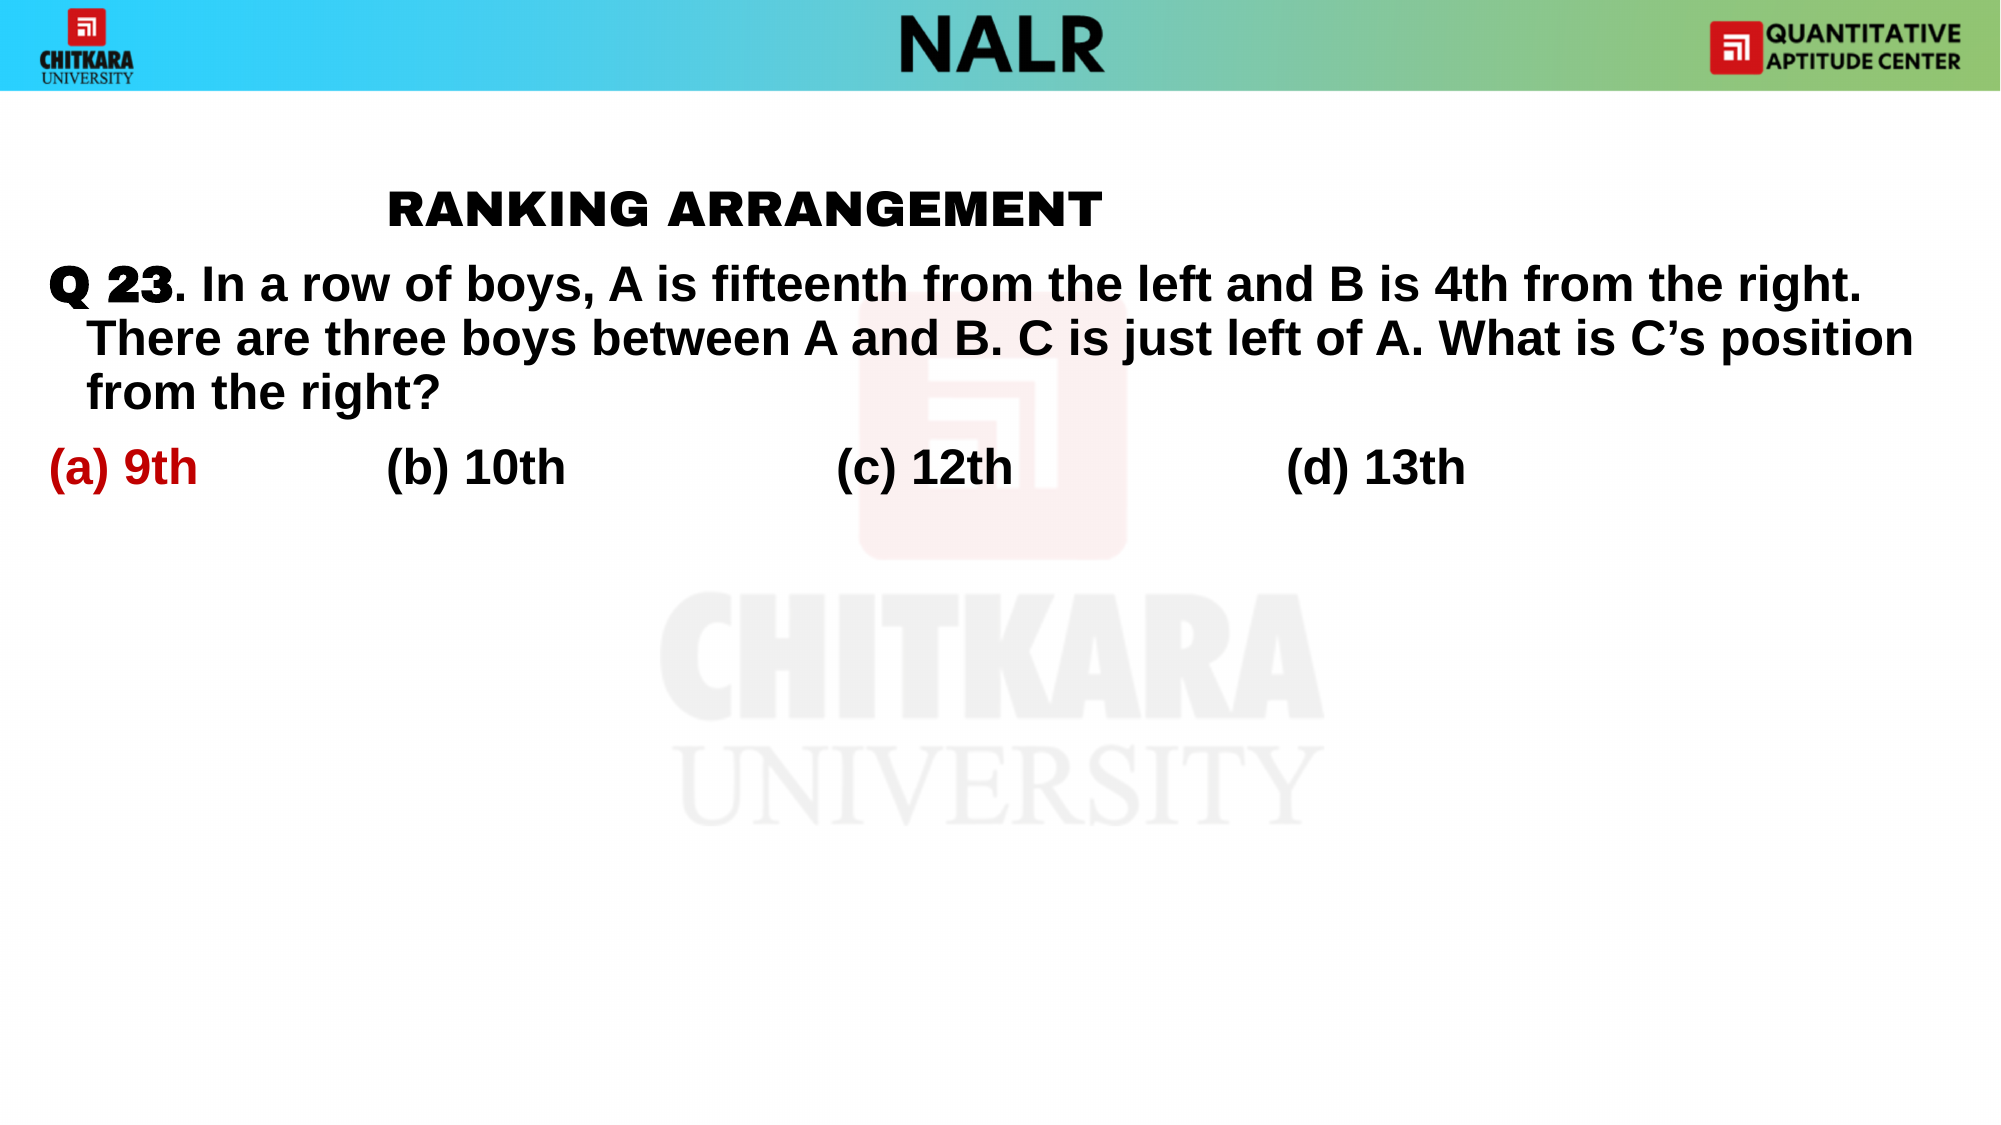

#
			RANKING ARRANGEMENT
Q 23. In a row of boys, A is fifteenth from the left and B is 4th from the right. There are three boys between A and B. C is just left of A. What is C’s position from the right?
(a) 9th 		(b) 10th 		(c) 12th 		(d) 13th